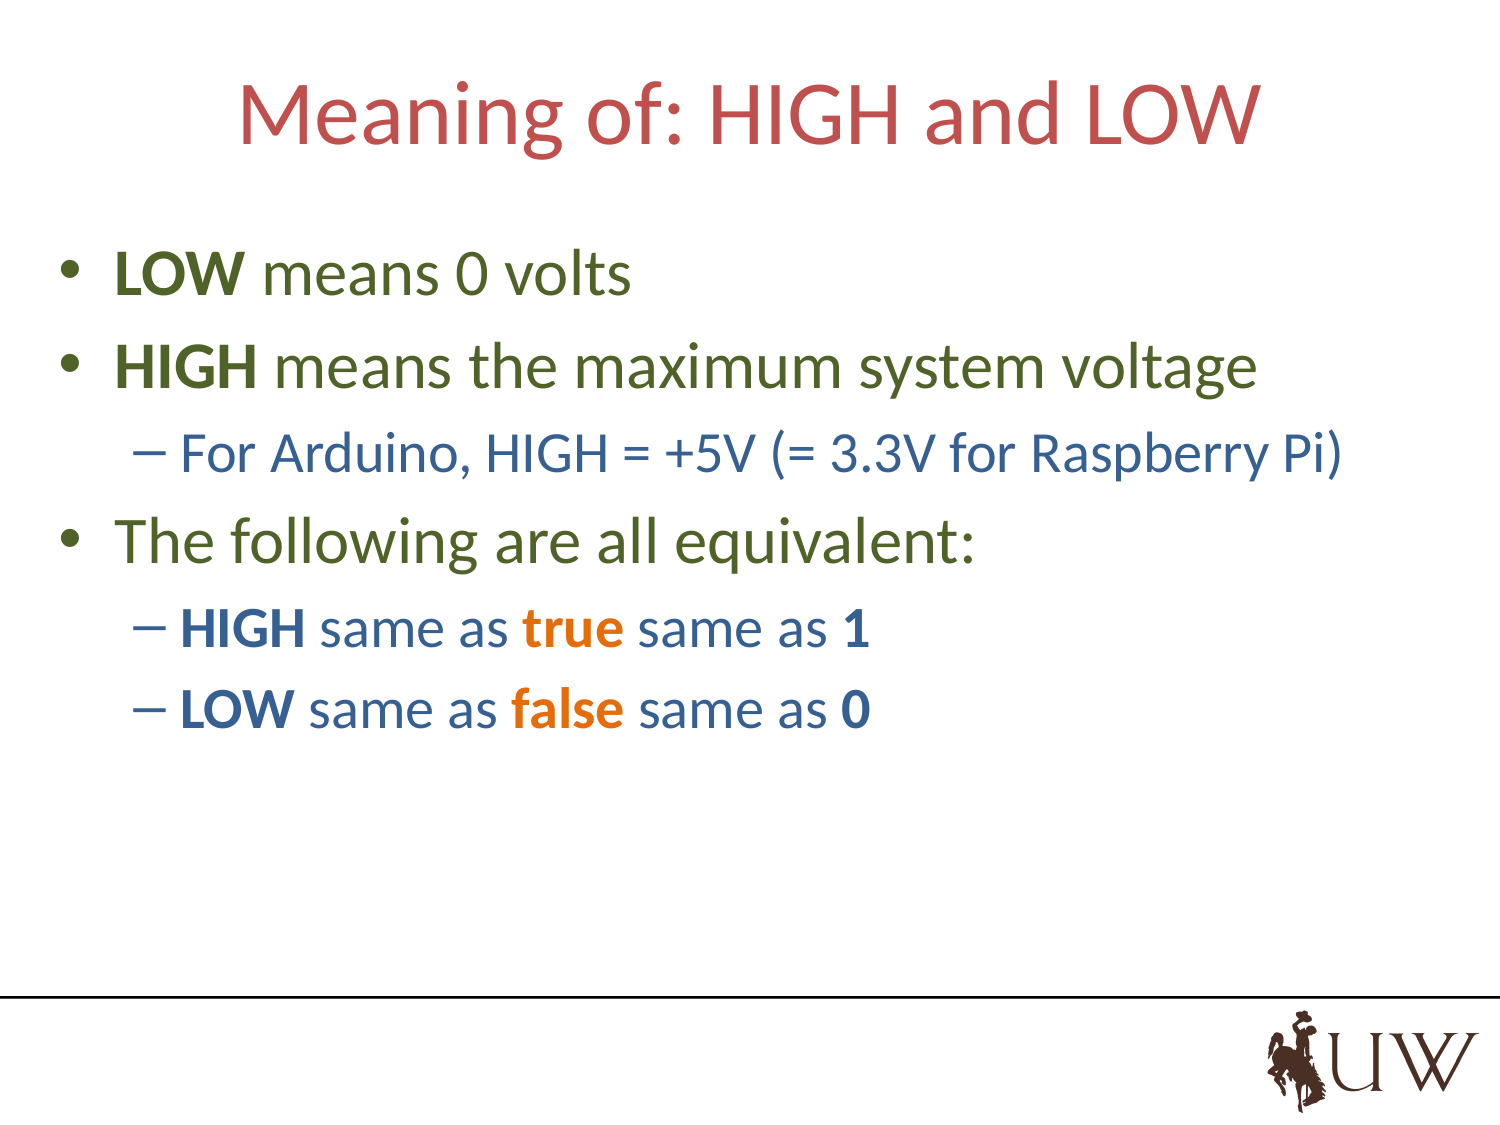

# Meaning of: HIGH and LOW
LOW means 0 volts
HIGH means the maximum system voltage
For Arduino, HIGH = +5V (= 3.3V for Raspberry Pi)
The following are all equivalent:
HIGH same as true same as 1
LOW same as false same as 0